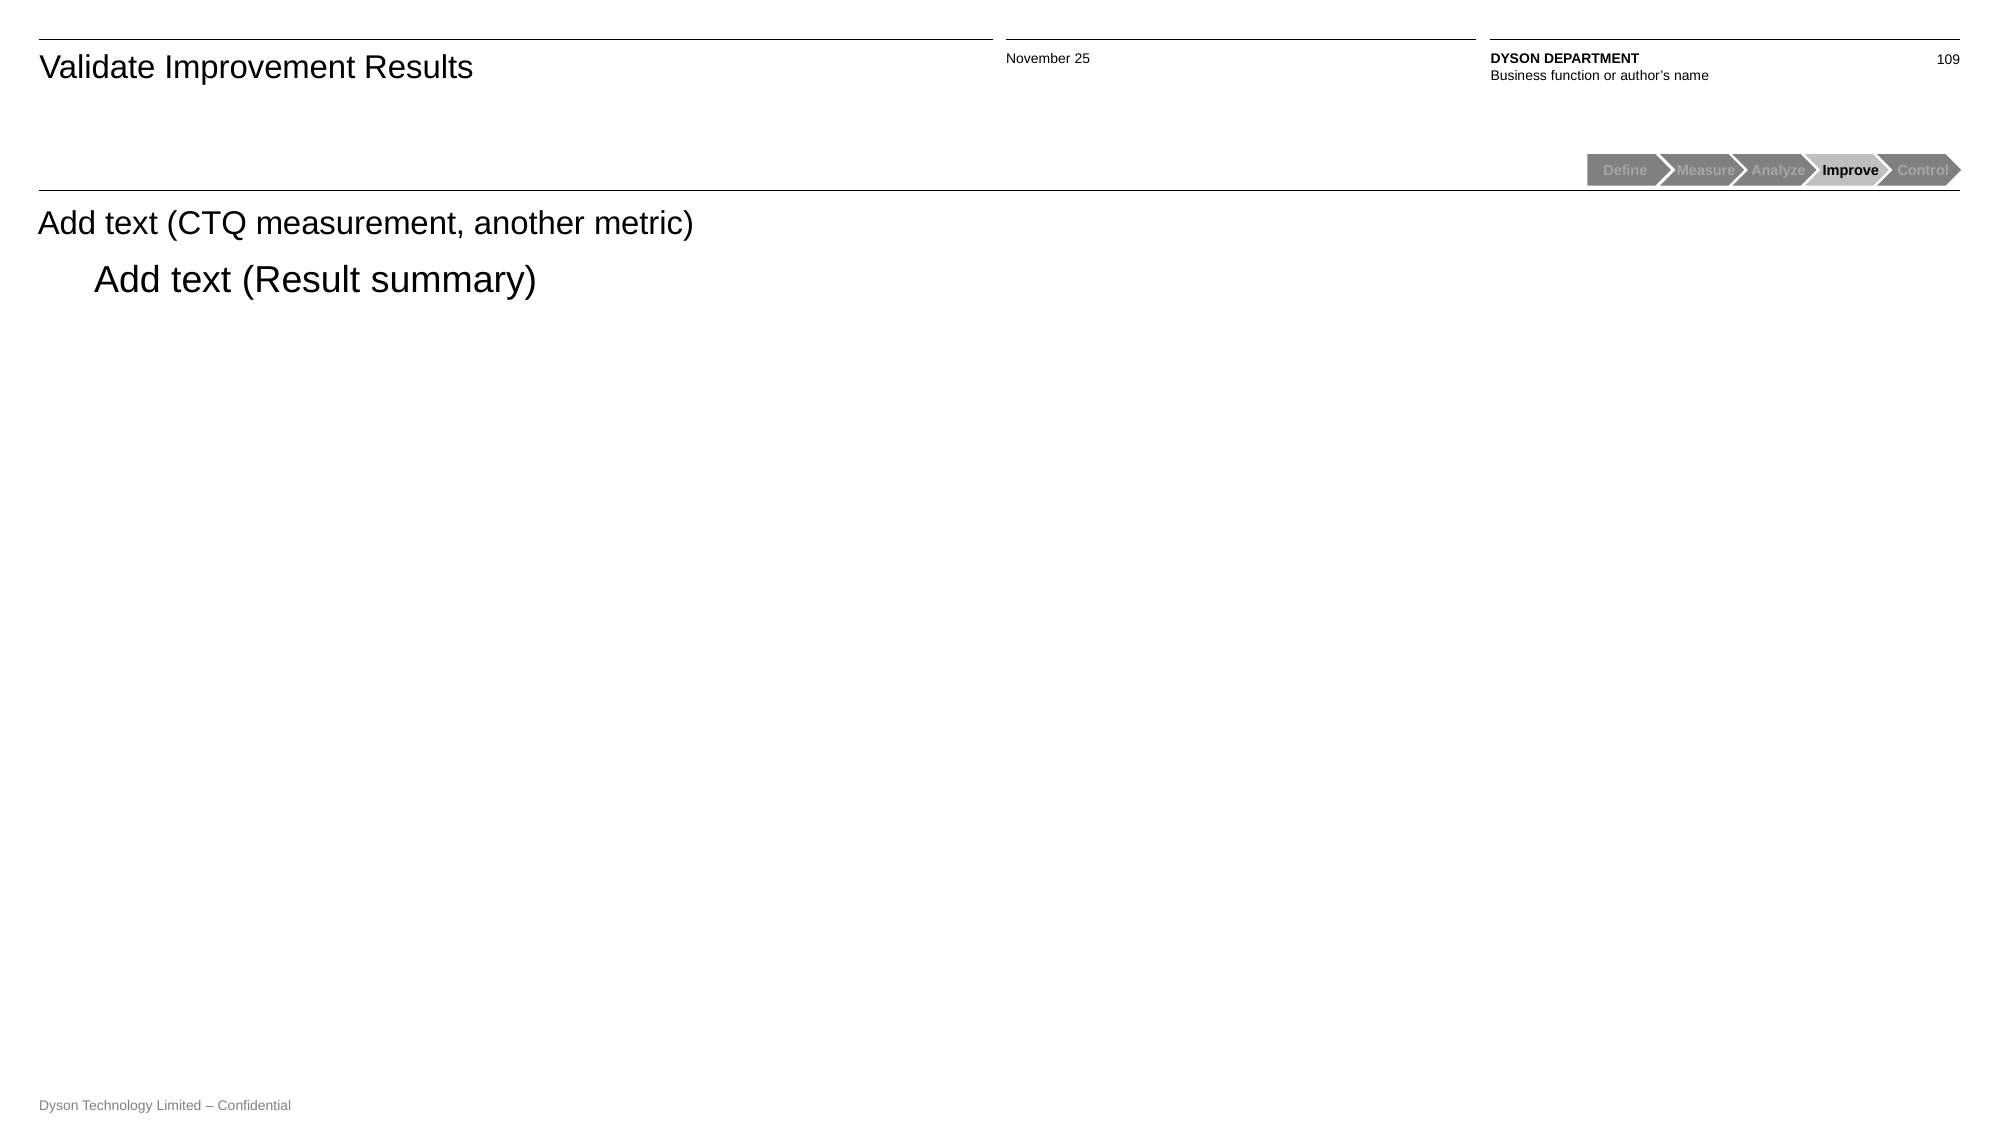

Validate Improvement Results
Define
  Measure
  Analyze
  Improve
  Control
Add text (CTQ measurement, another metric)
Add text (Result summary)